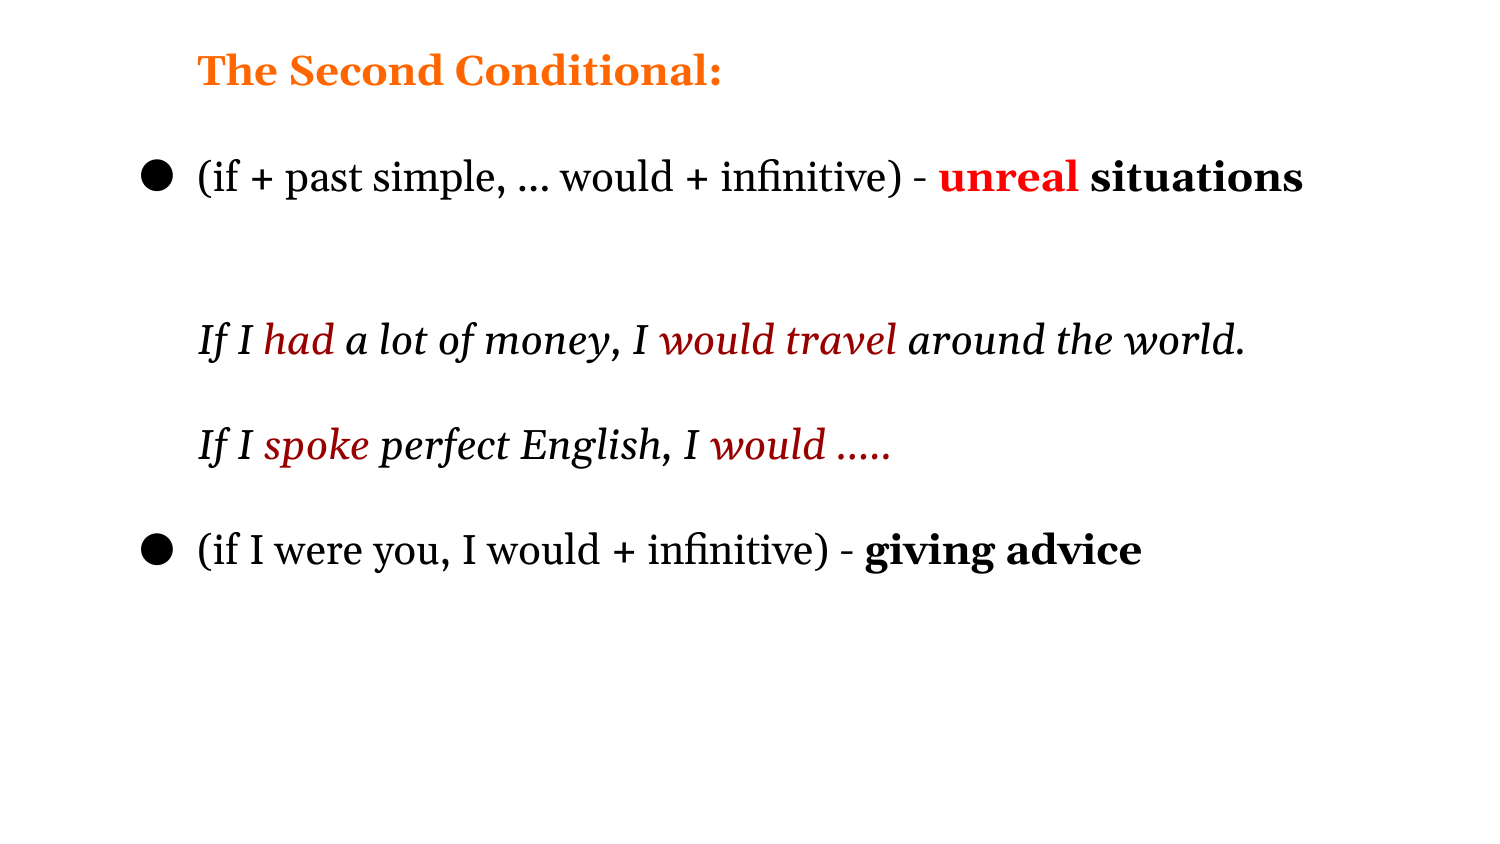

The Second Conditional:
(if + past simple, ... would + infinitive) - unreal situations
If I had a lot of money, I would travel around the world.
If I spoke perfect English, I would …..
(if I were you, I would + infinitive) - giving advice